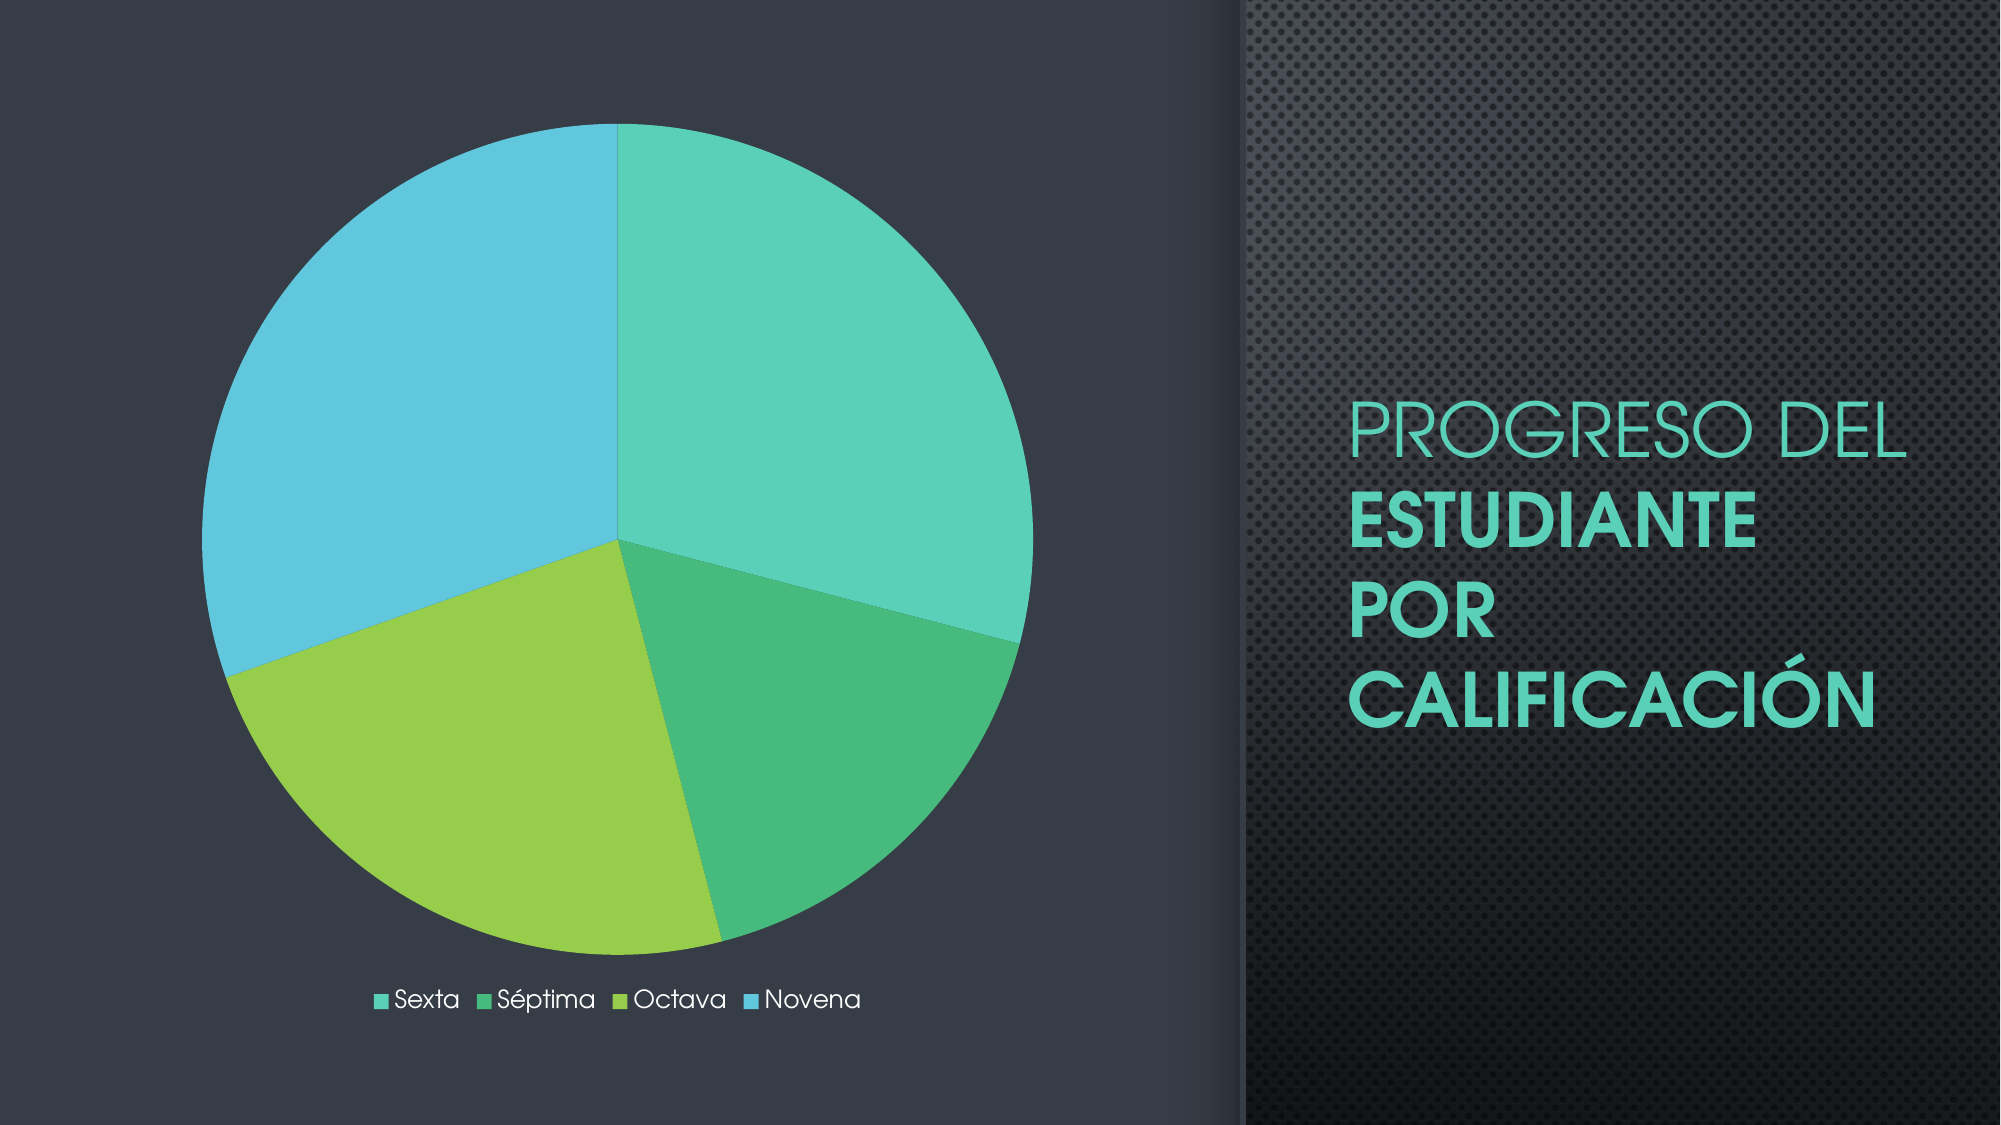

# Progreso del estudiante Por calificación

### Chart

| Category | Serie 1 |
|---|---|
| Sexta | 4.3 |
| Séptima | 2.5 |
| Octava | 3.5 |
| Novena | 4.5 |